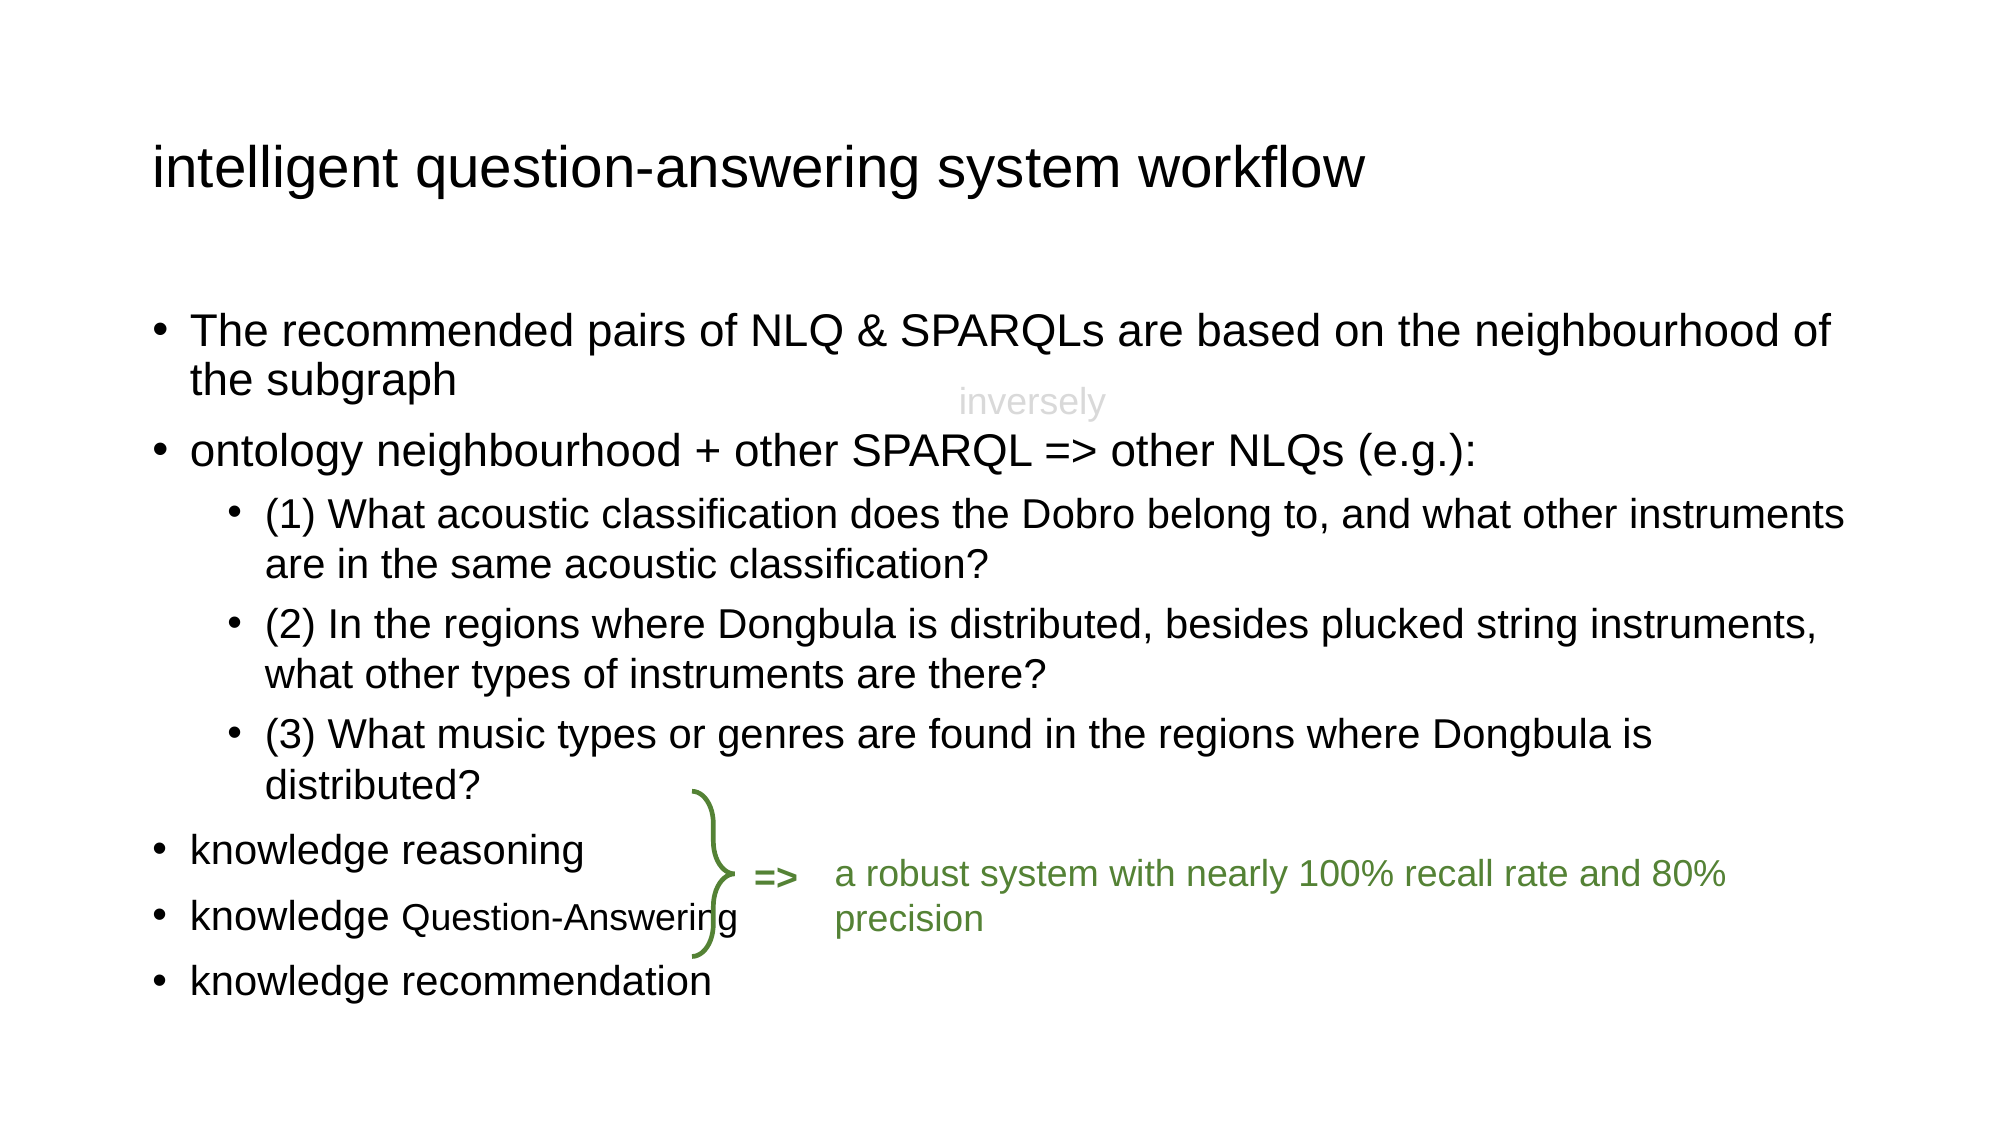

# intelligent question-answering system workflow
The recommended pairs of NLQ & SPARQLs are based on the neighbourhood of the subgraph
ontology neighbourhood + other SPARQL => other NLQs (e.g.):
(1) What acoustic classification does the Dobro belong to, and what other instruments are in the same acoustic classification?
(2) In the regions where Dongbula is distributed, besides plucked string instruments, what other types of instruments are there?
(3) What music types or genres are found in the regions where Dongbula is distributed?
knowledge reasoning
knowledge Question-Answering
knowledge recommendation

inversely

a robust system with nearly 100% recall rate and 80% precision
=>
37